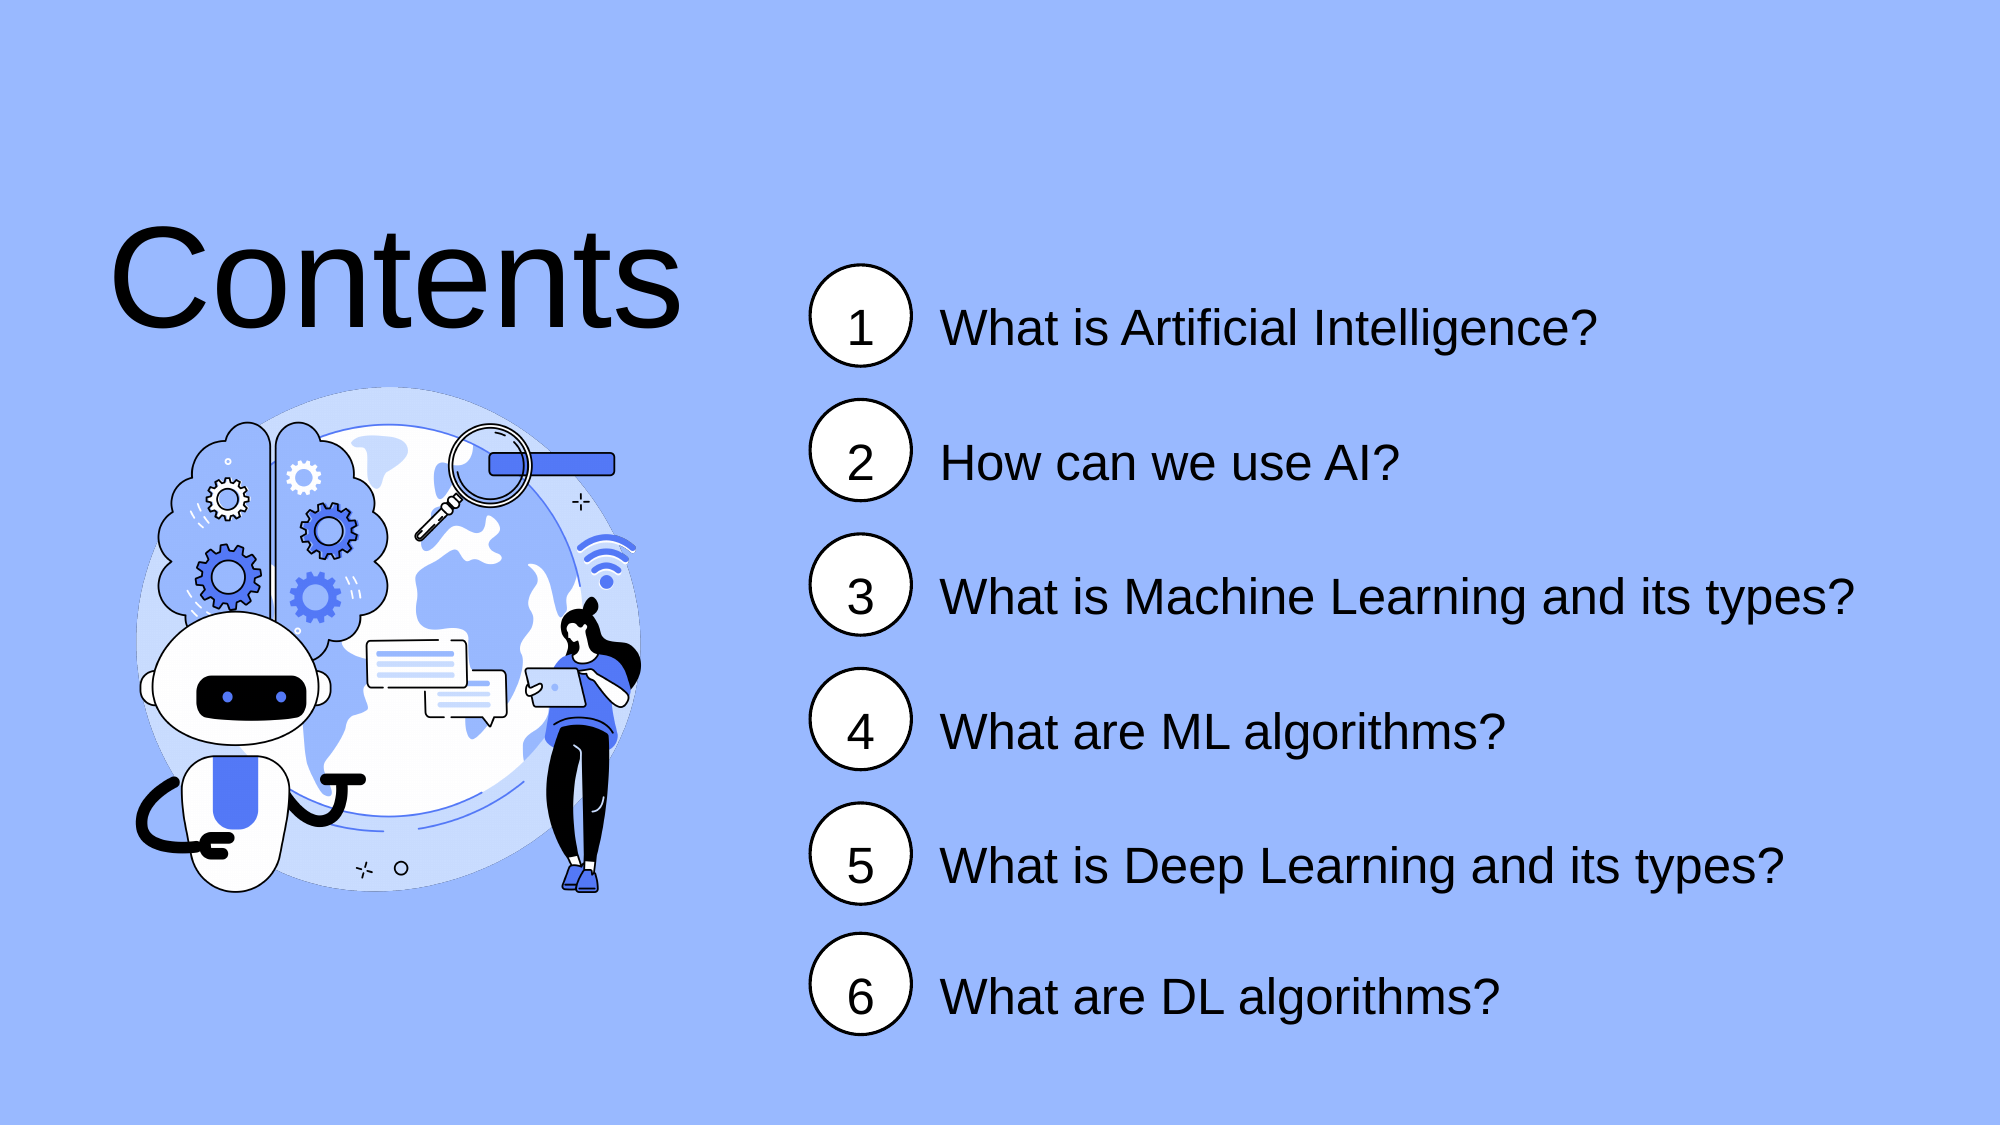

Contents
1
What is Artificial Intelligence?

2
How can we use AI?

3
What is Machine Learning and its types?

4
What are ML algorithms?

5
What is Deep Learning and its types?

6
What are DL algorithms?